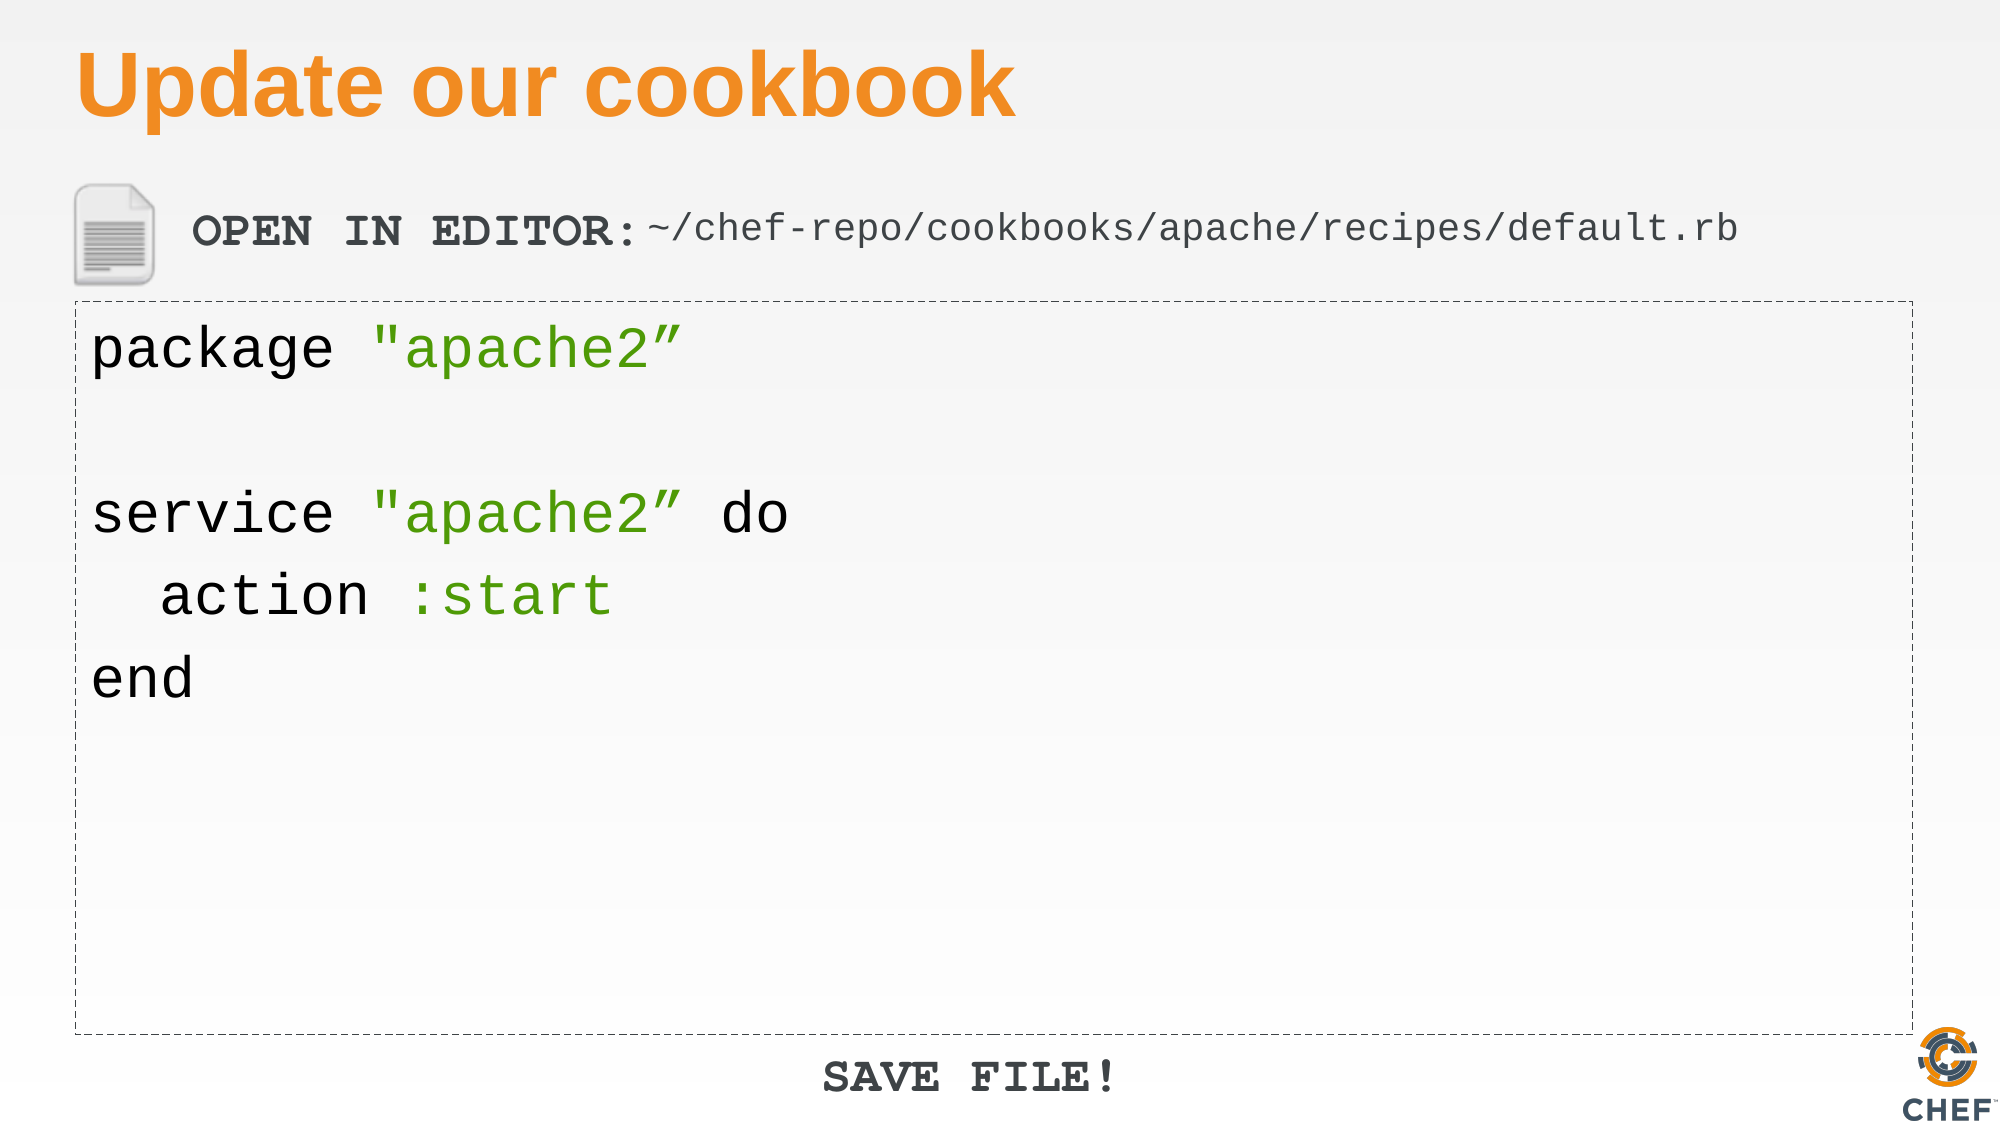

# Update our cookbook
~/chef-repo/cookbooks/apache/recipes/default.rb
package "apache2”

service "apache2” do
  action :start
end